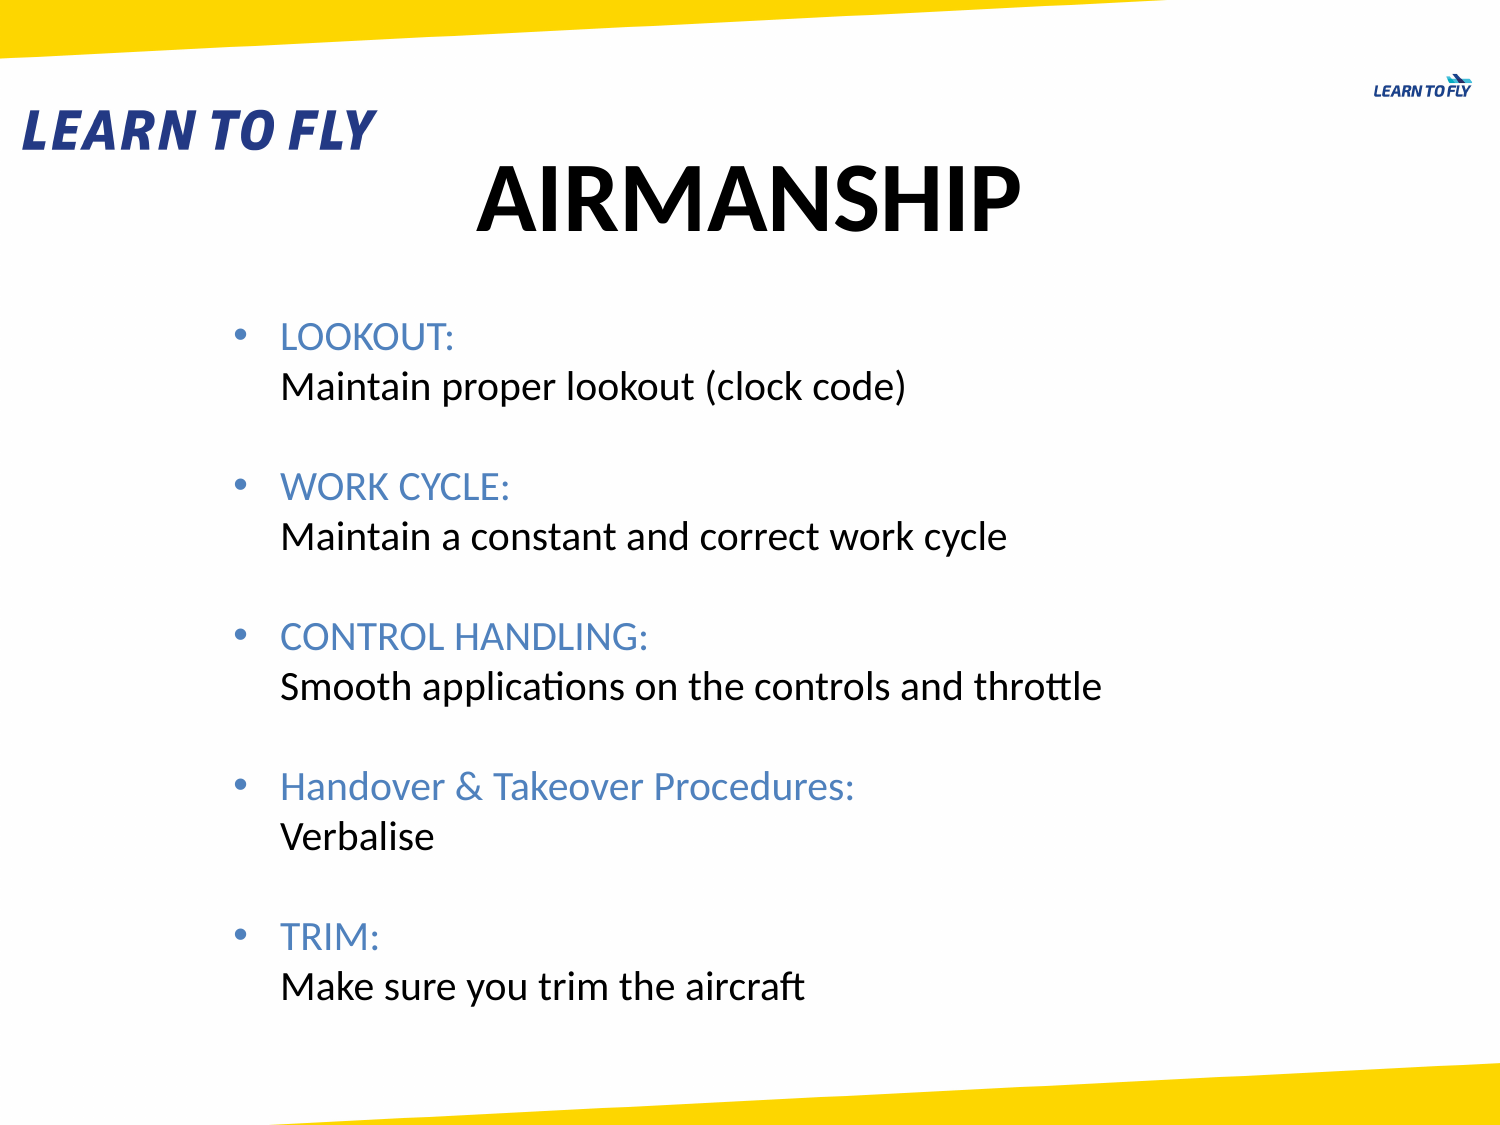

AIRMANSHIP
LOOKOUT:
Maintain proper lookout (clock code)

WORK CYCLE:
Maintain a constant and correct work cycle

CONTROL HANDLING:
Smooth applications on the controls and throttle

Handover & Takeover Procedures:
Verbalise

TRIM:
Make sure you trim the aircraft